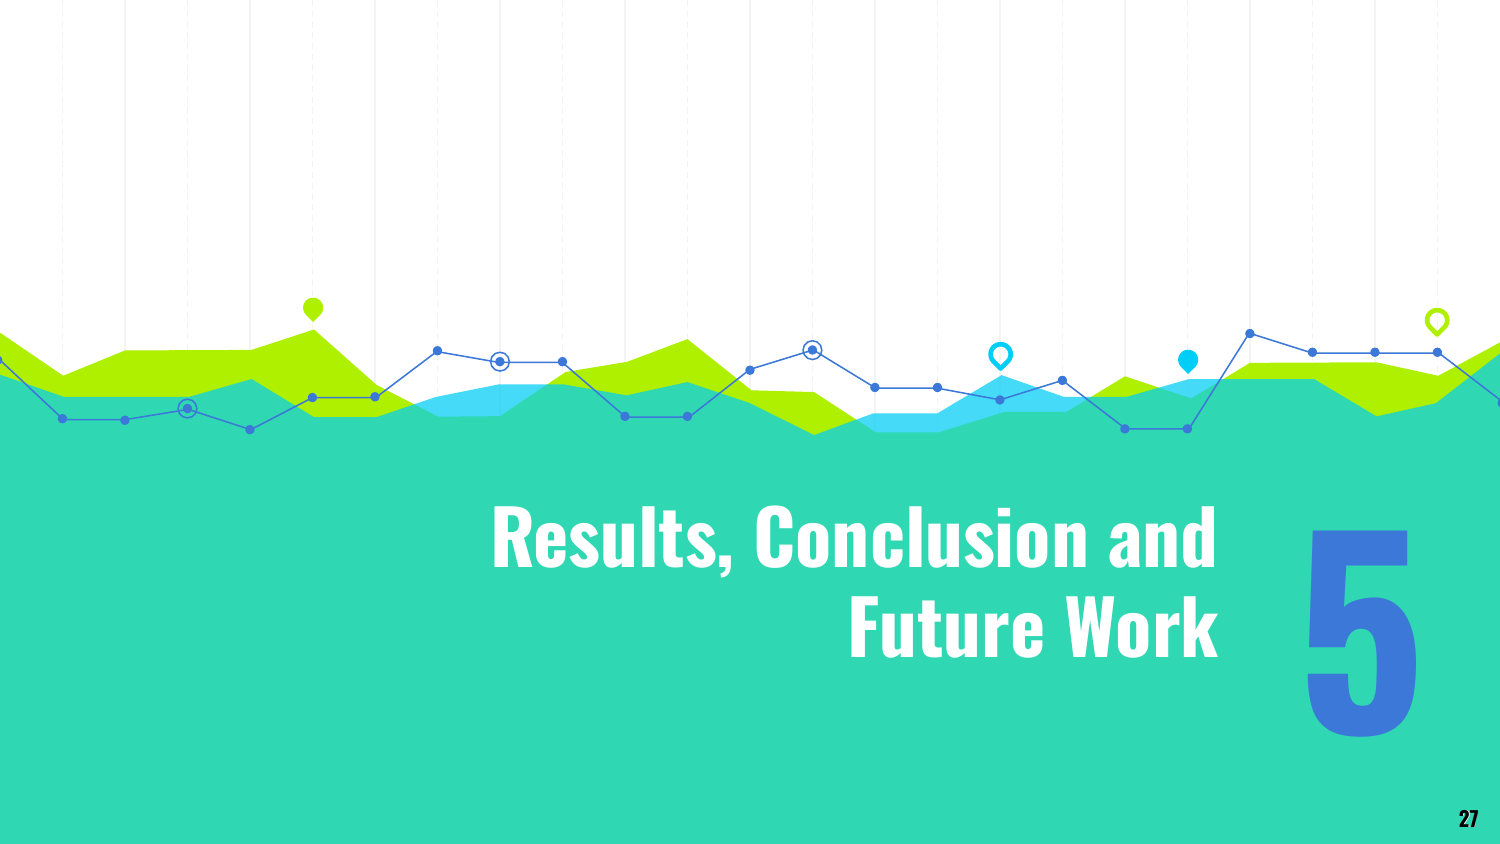

# Results, Conclusion and Future Work
5
27
27